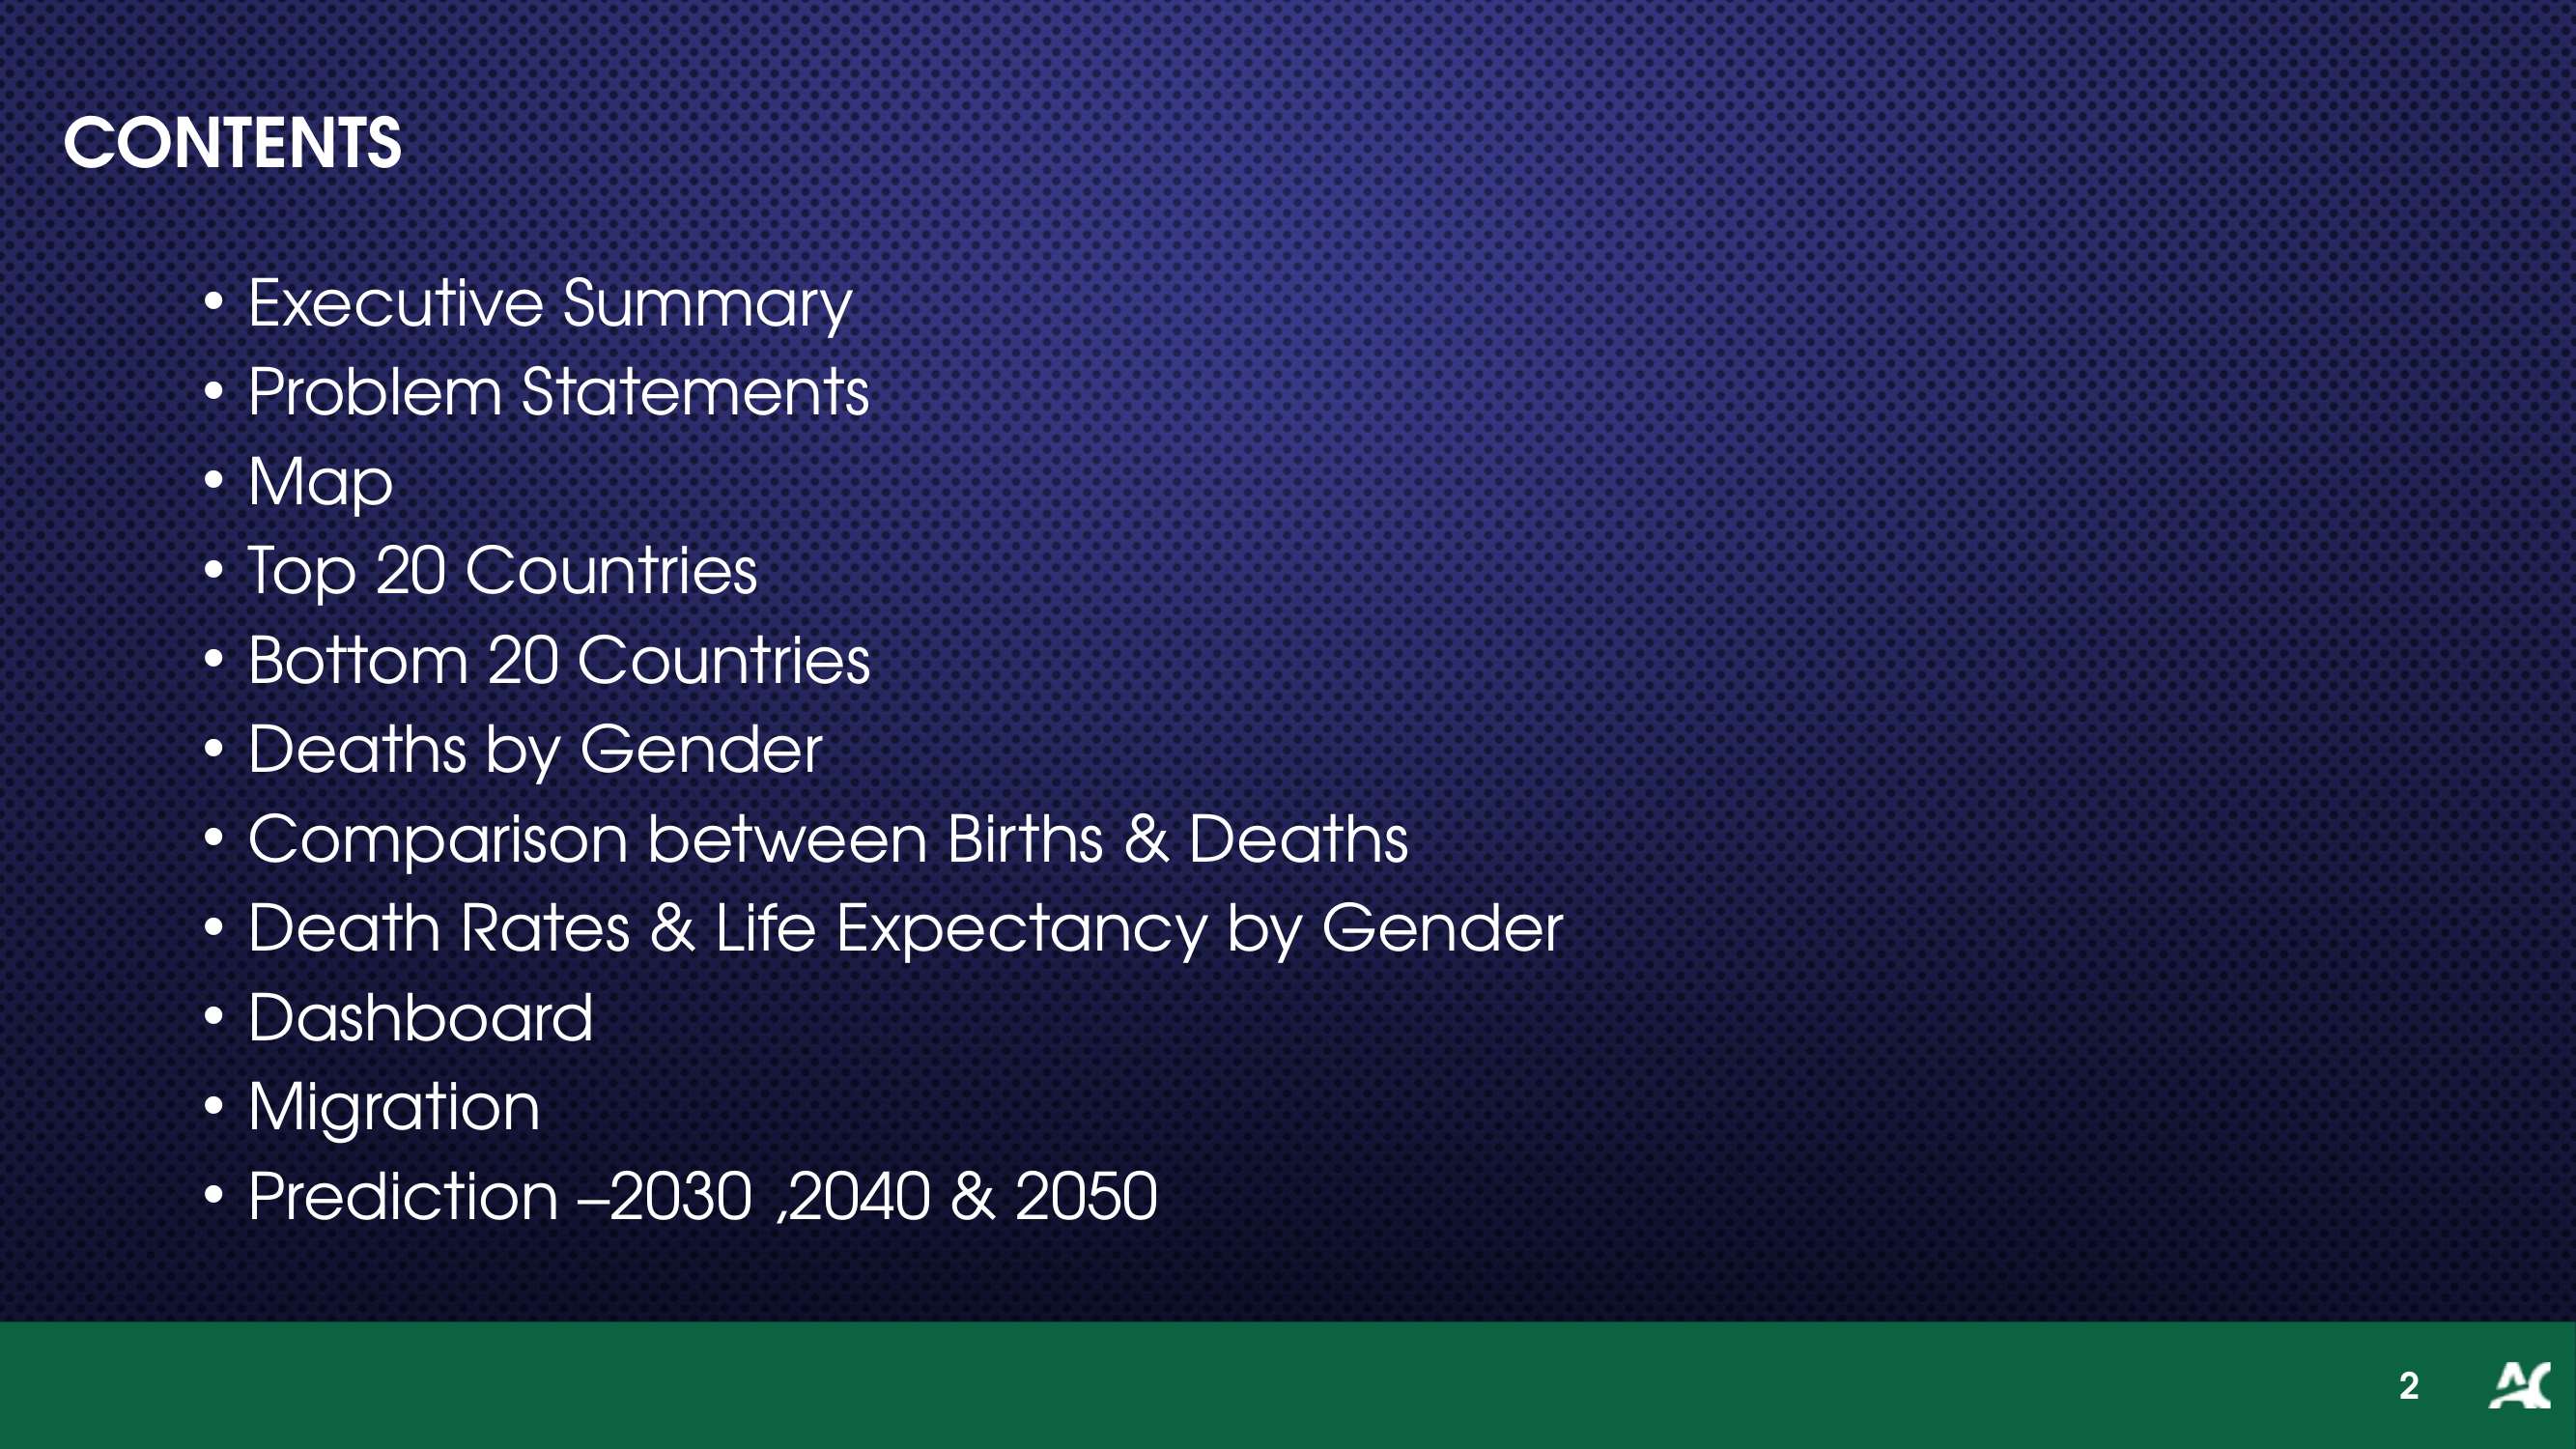

# Contents
Executive Summary
Problem Statements
Map
Top 20 Countries
Bottom 20 Countries
Deaths by Gender
Comparison between Births & Deaths
Death Rates & Life Expectancy by Gender
Dashboard
Migration
Prediction –2030 ,2040 & 2050
2